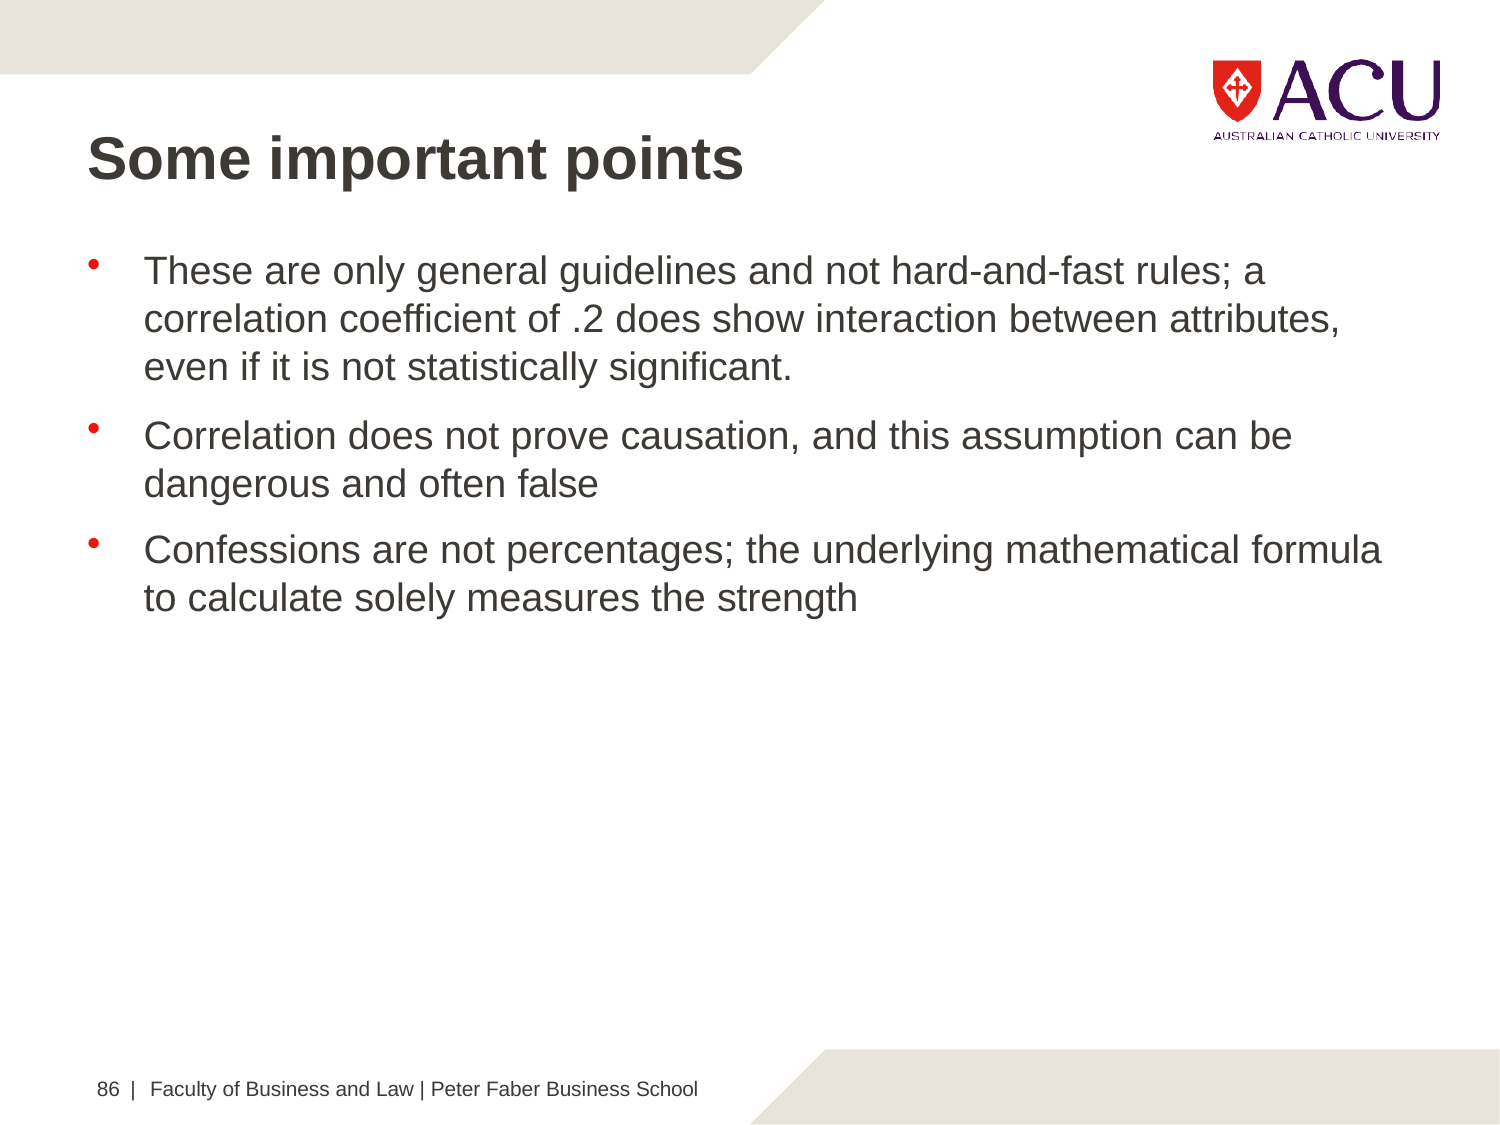

# Some important points
These are only general guidelines and not hard-and-fast rules; a correlation coefficient of .2 does show interaction between attributes, even if it is not statistically significant.
Correlation does not prove causation, and this assumption can be dangerous and often false
Confessions are not percentages; the underlying mathematical formula to calculate solely measures the strength
86 | Faculty of Business and Law | Peter Faber Business School